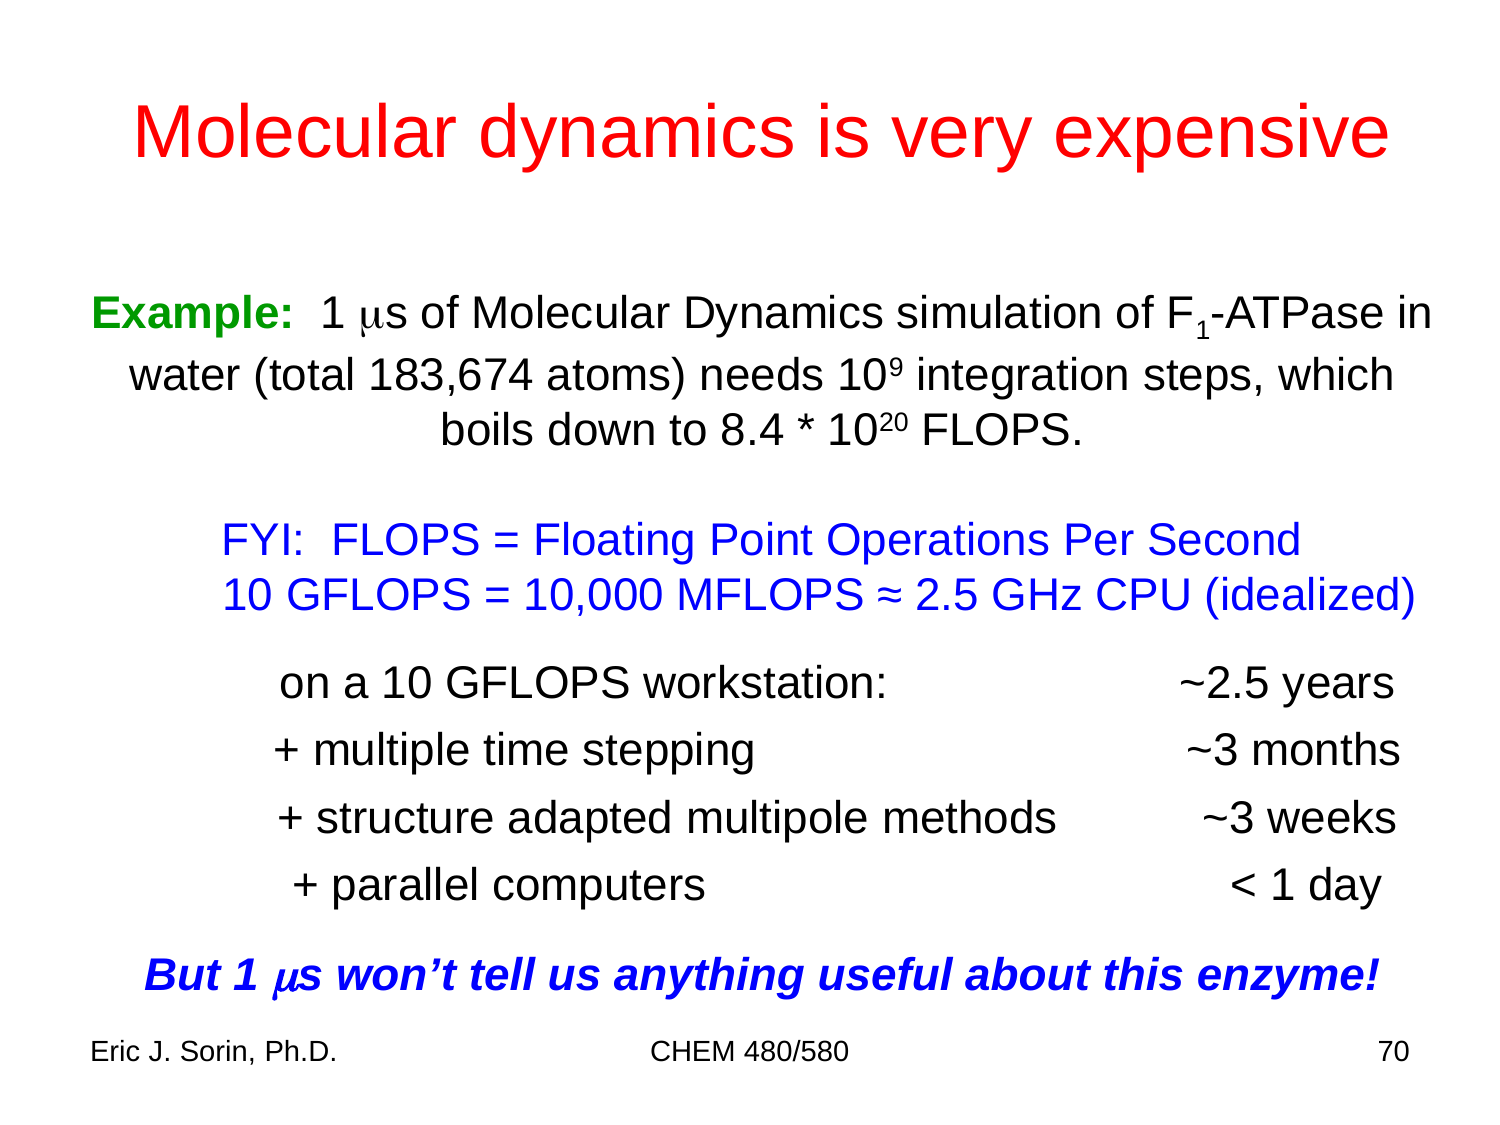

Molecular dynamics is very expensive

Example:  1 μs of Molecular Dynamics simulation of F1-ATPase in water (total 183,674 atoms) needs 109 integration steps, which boils down to 8.4 * 1020 FLOPS.

FYI:  FLOPS = Floating Point Operations Per Second
         10 GFLOPS = 10,000 MFLOPS ≈ 2.5 GHz CPU (idealized)

	on a 10 GFLOPS workstation:		~2.5 years
	+ multiple time stepping			 ~3 months
	+ structure adapted multipole methods	  ~3 weeks
	+ parallel computers 				   < 1 day

But 1 μs won’t tell us anything useful about this enzyme!
Eric J. Sorin, Ph.D.
CHEM 480/580
70